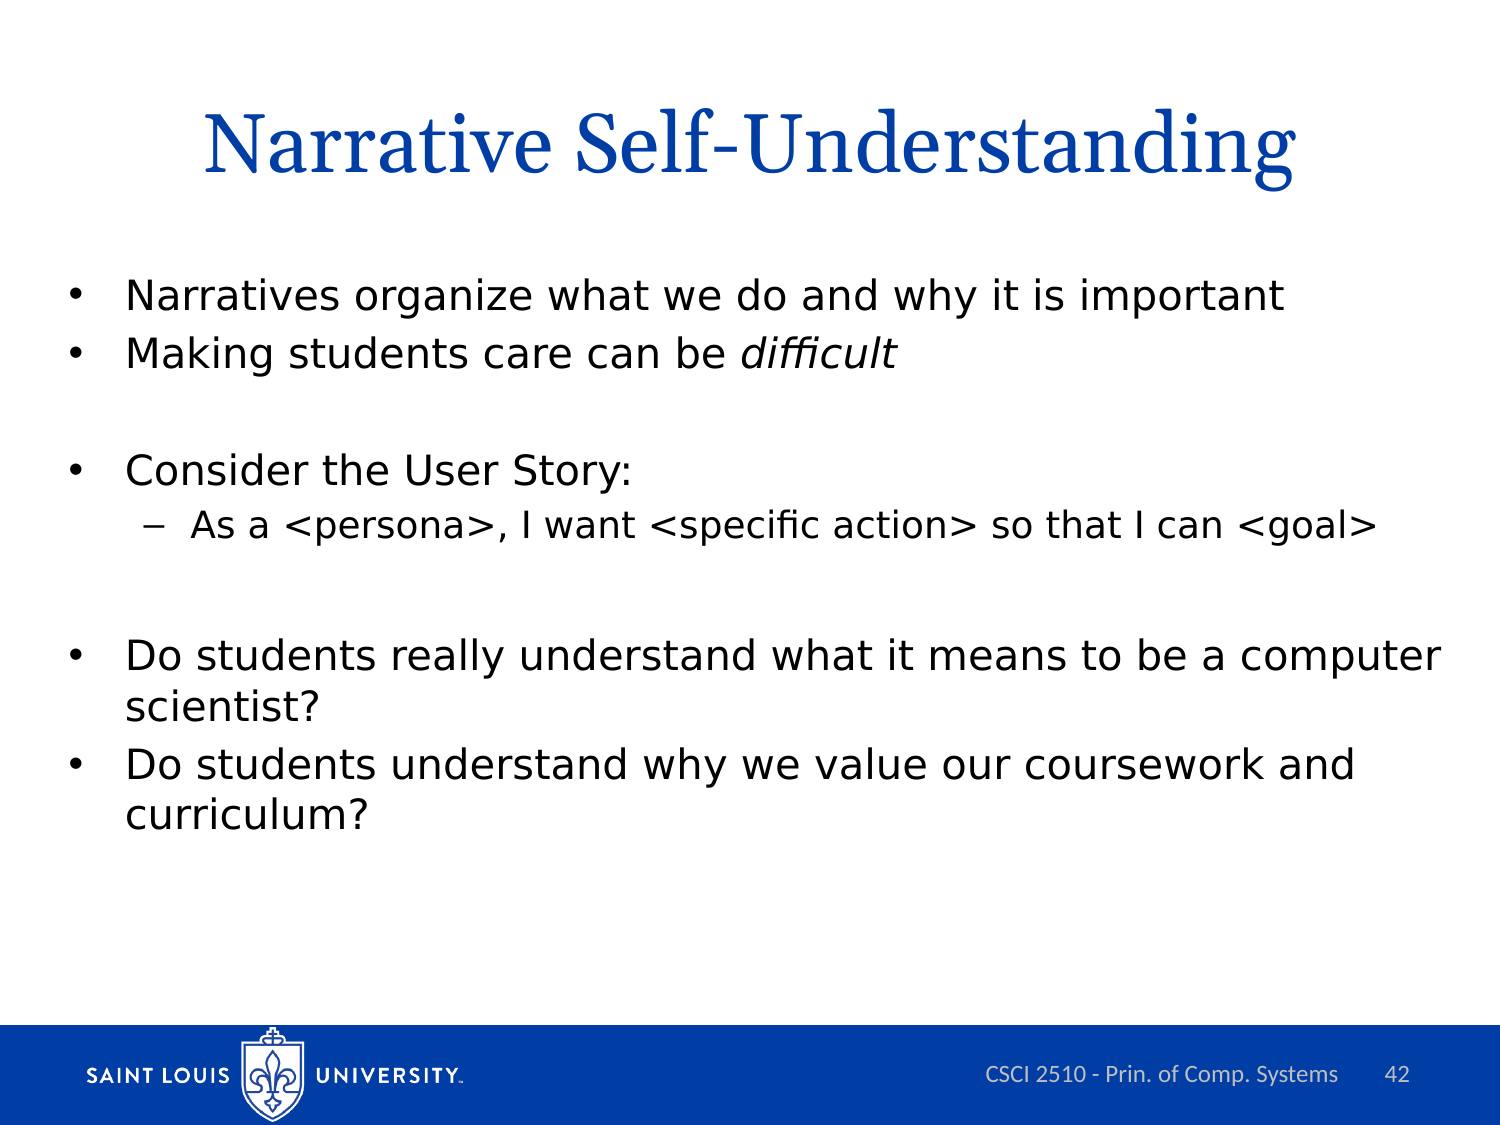

# Narrative Self-Understanding
Narratives organize what we do and why it is important
Making students care can be difficult

Consider the User Story:
As a <persona>, I want <specific action> so that I can <goal>

Do students really understand what it means to be a computer scientist?
Do students understand why we value our coursework and curriculum?
CSCI 2510 - Prin. of Comp. Systems
42